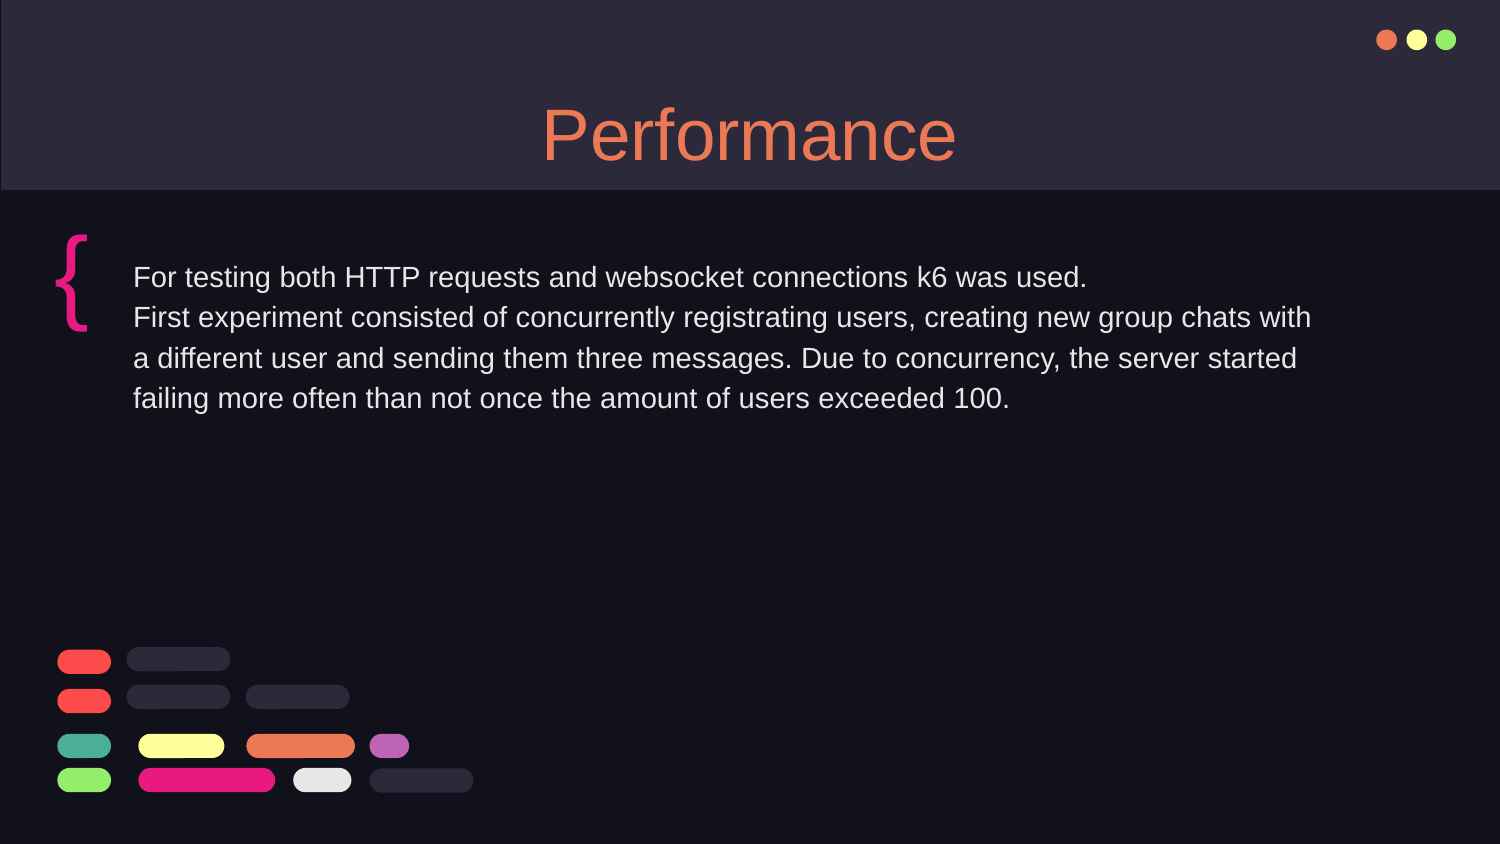

# Performance
{
For testing both HTTP requests and websocket connections k6 was used.
First experiment consisted of concurrently registrating users, creating new group chats with a different user and sending them three messages. Due to concurrency, the server started failing more often than not once the amount of users exceeded 100.